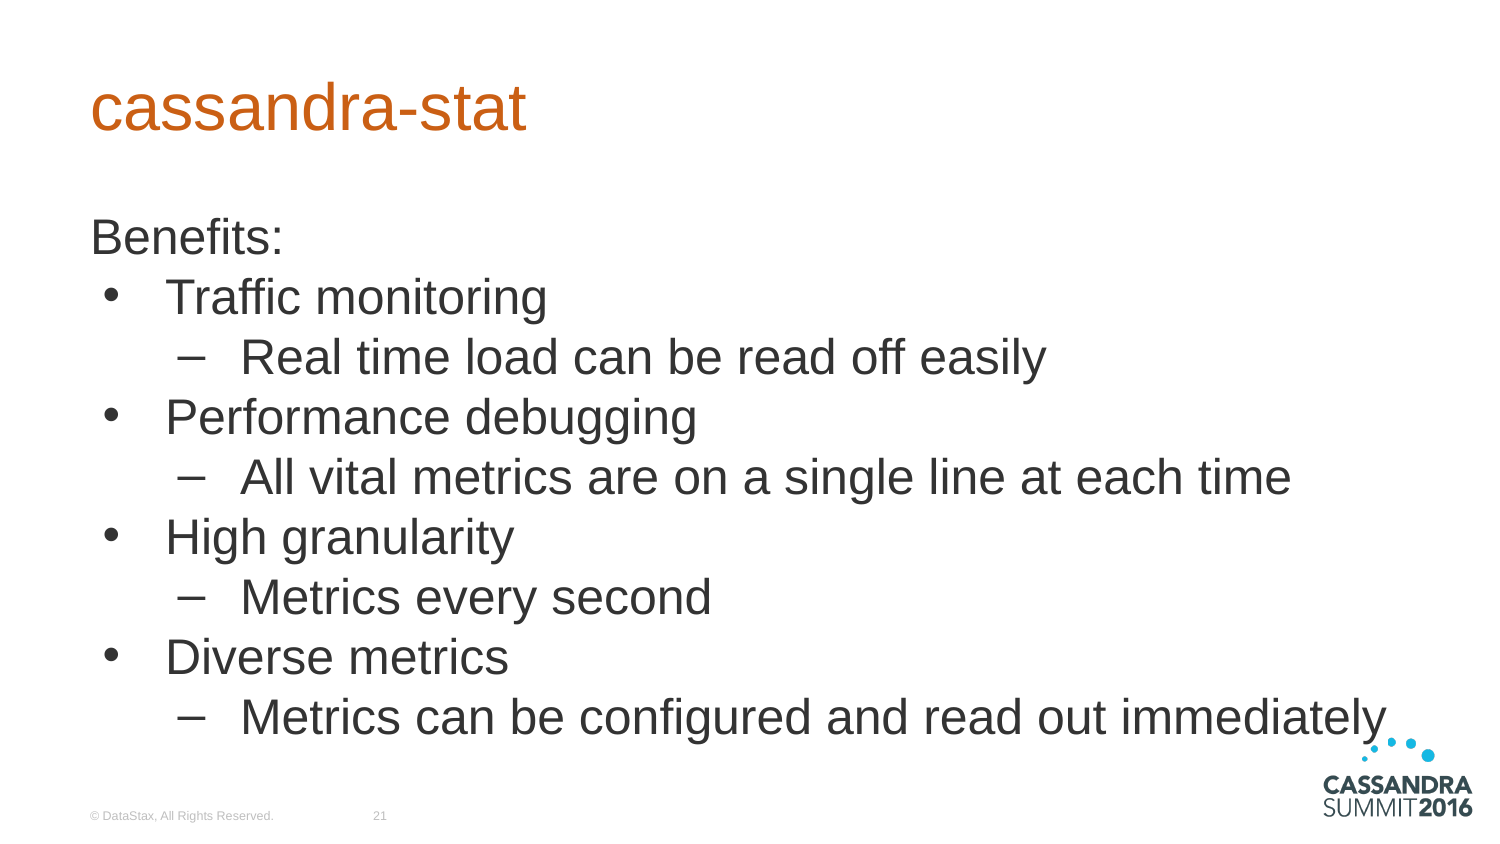

# cassandra-stat
Benefits:
Traffic monitoring
Real time load can be read off easily
Performance debugging
All vital metrics are on a single line at each time
High granularity
Metrics every second
Diverse metrics
Metrics can be configured and read out immediately
© DataStax, All Rights Reserved.
21